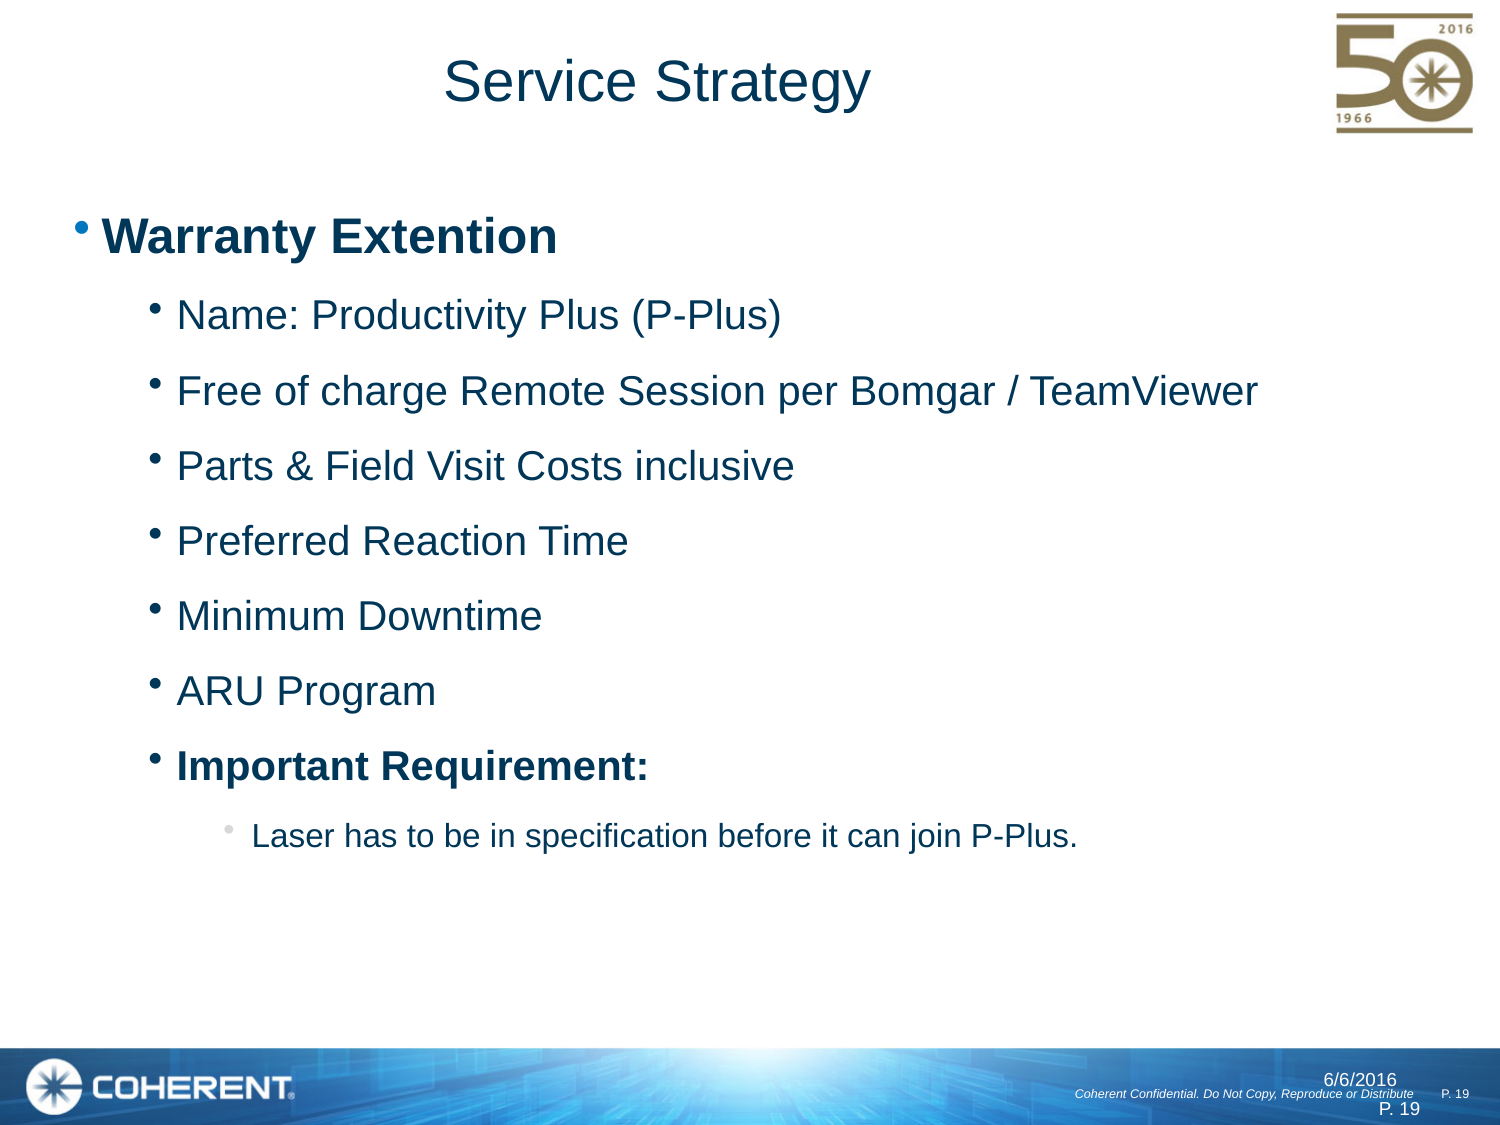

# Service Strategy
Warranty Extention
Name: Productivity Plus (P-Plus)
Free of charge Remote Session per Bomgar / TeamViewer
Parts & Field Visit Costs inclusive
Preferred Reaction Time
Minimum Downtime
ARU Program
Important Requirement:
Laser has to be in specification before it can join P-Plus.
6/6/2016
P. 19